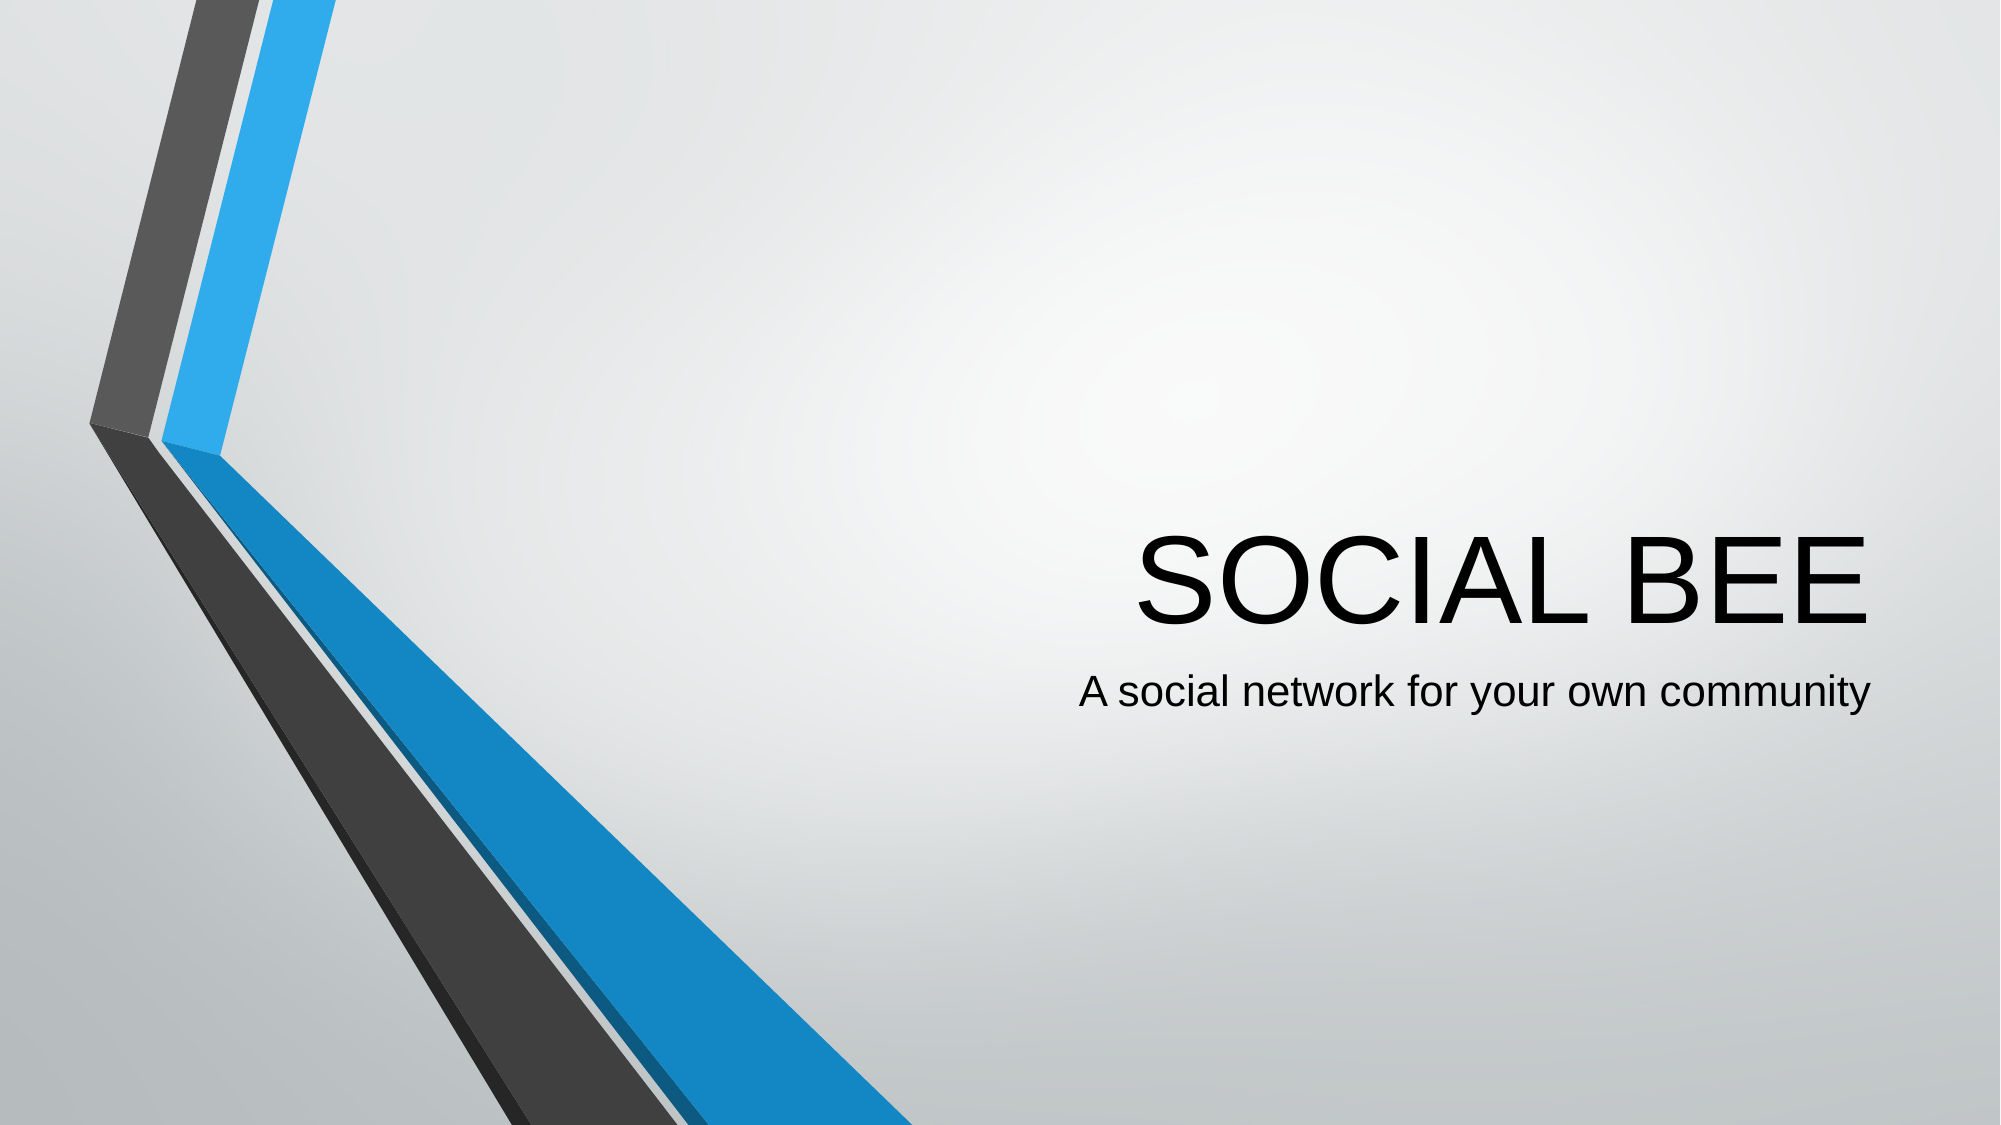

# SOCIAL BEE
A social network for your own community